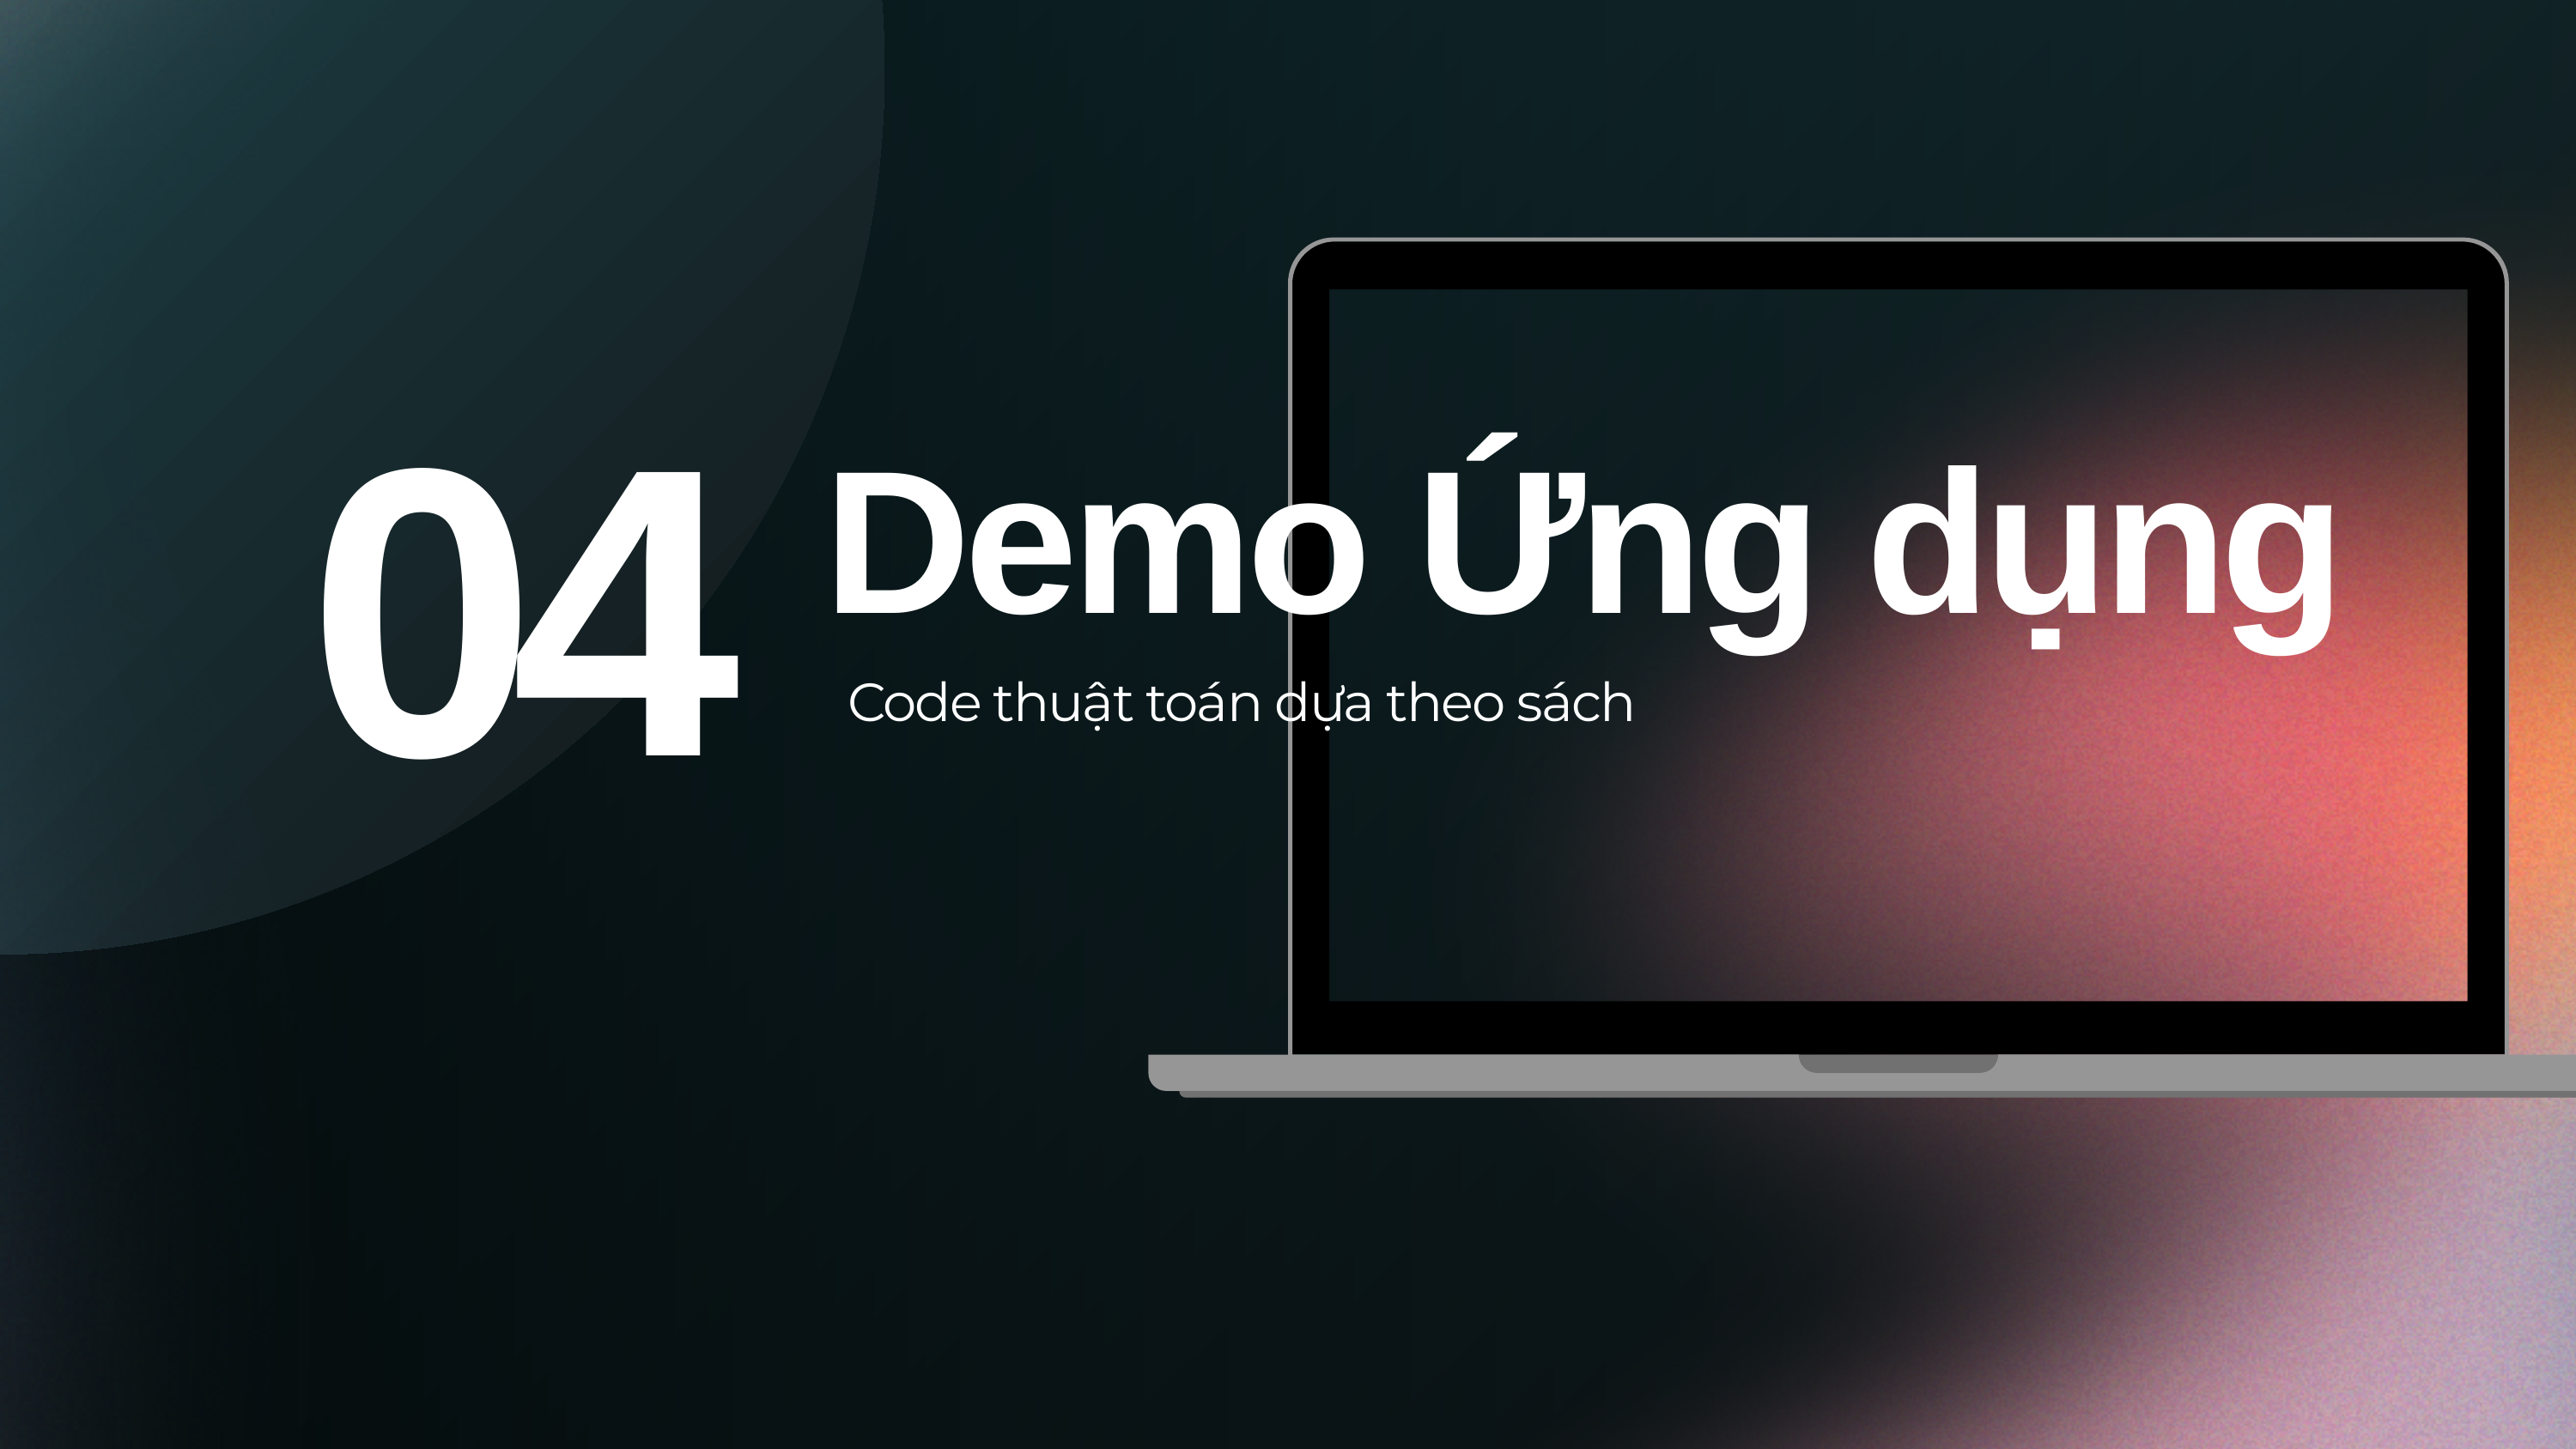

Demo Ứng dụng
04
Code thuật toán dựa theo sách